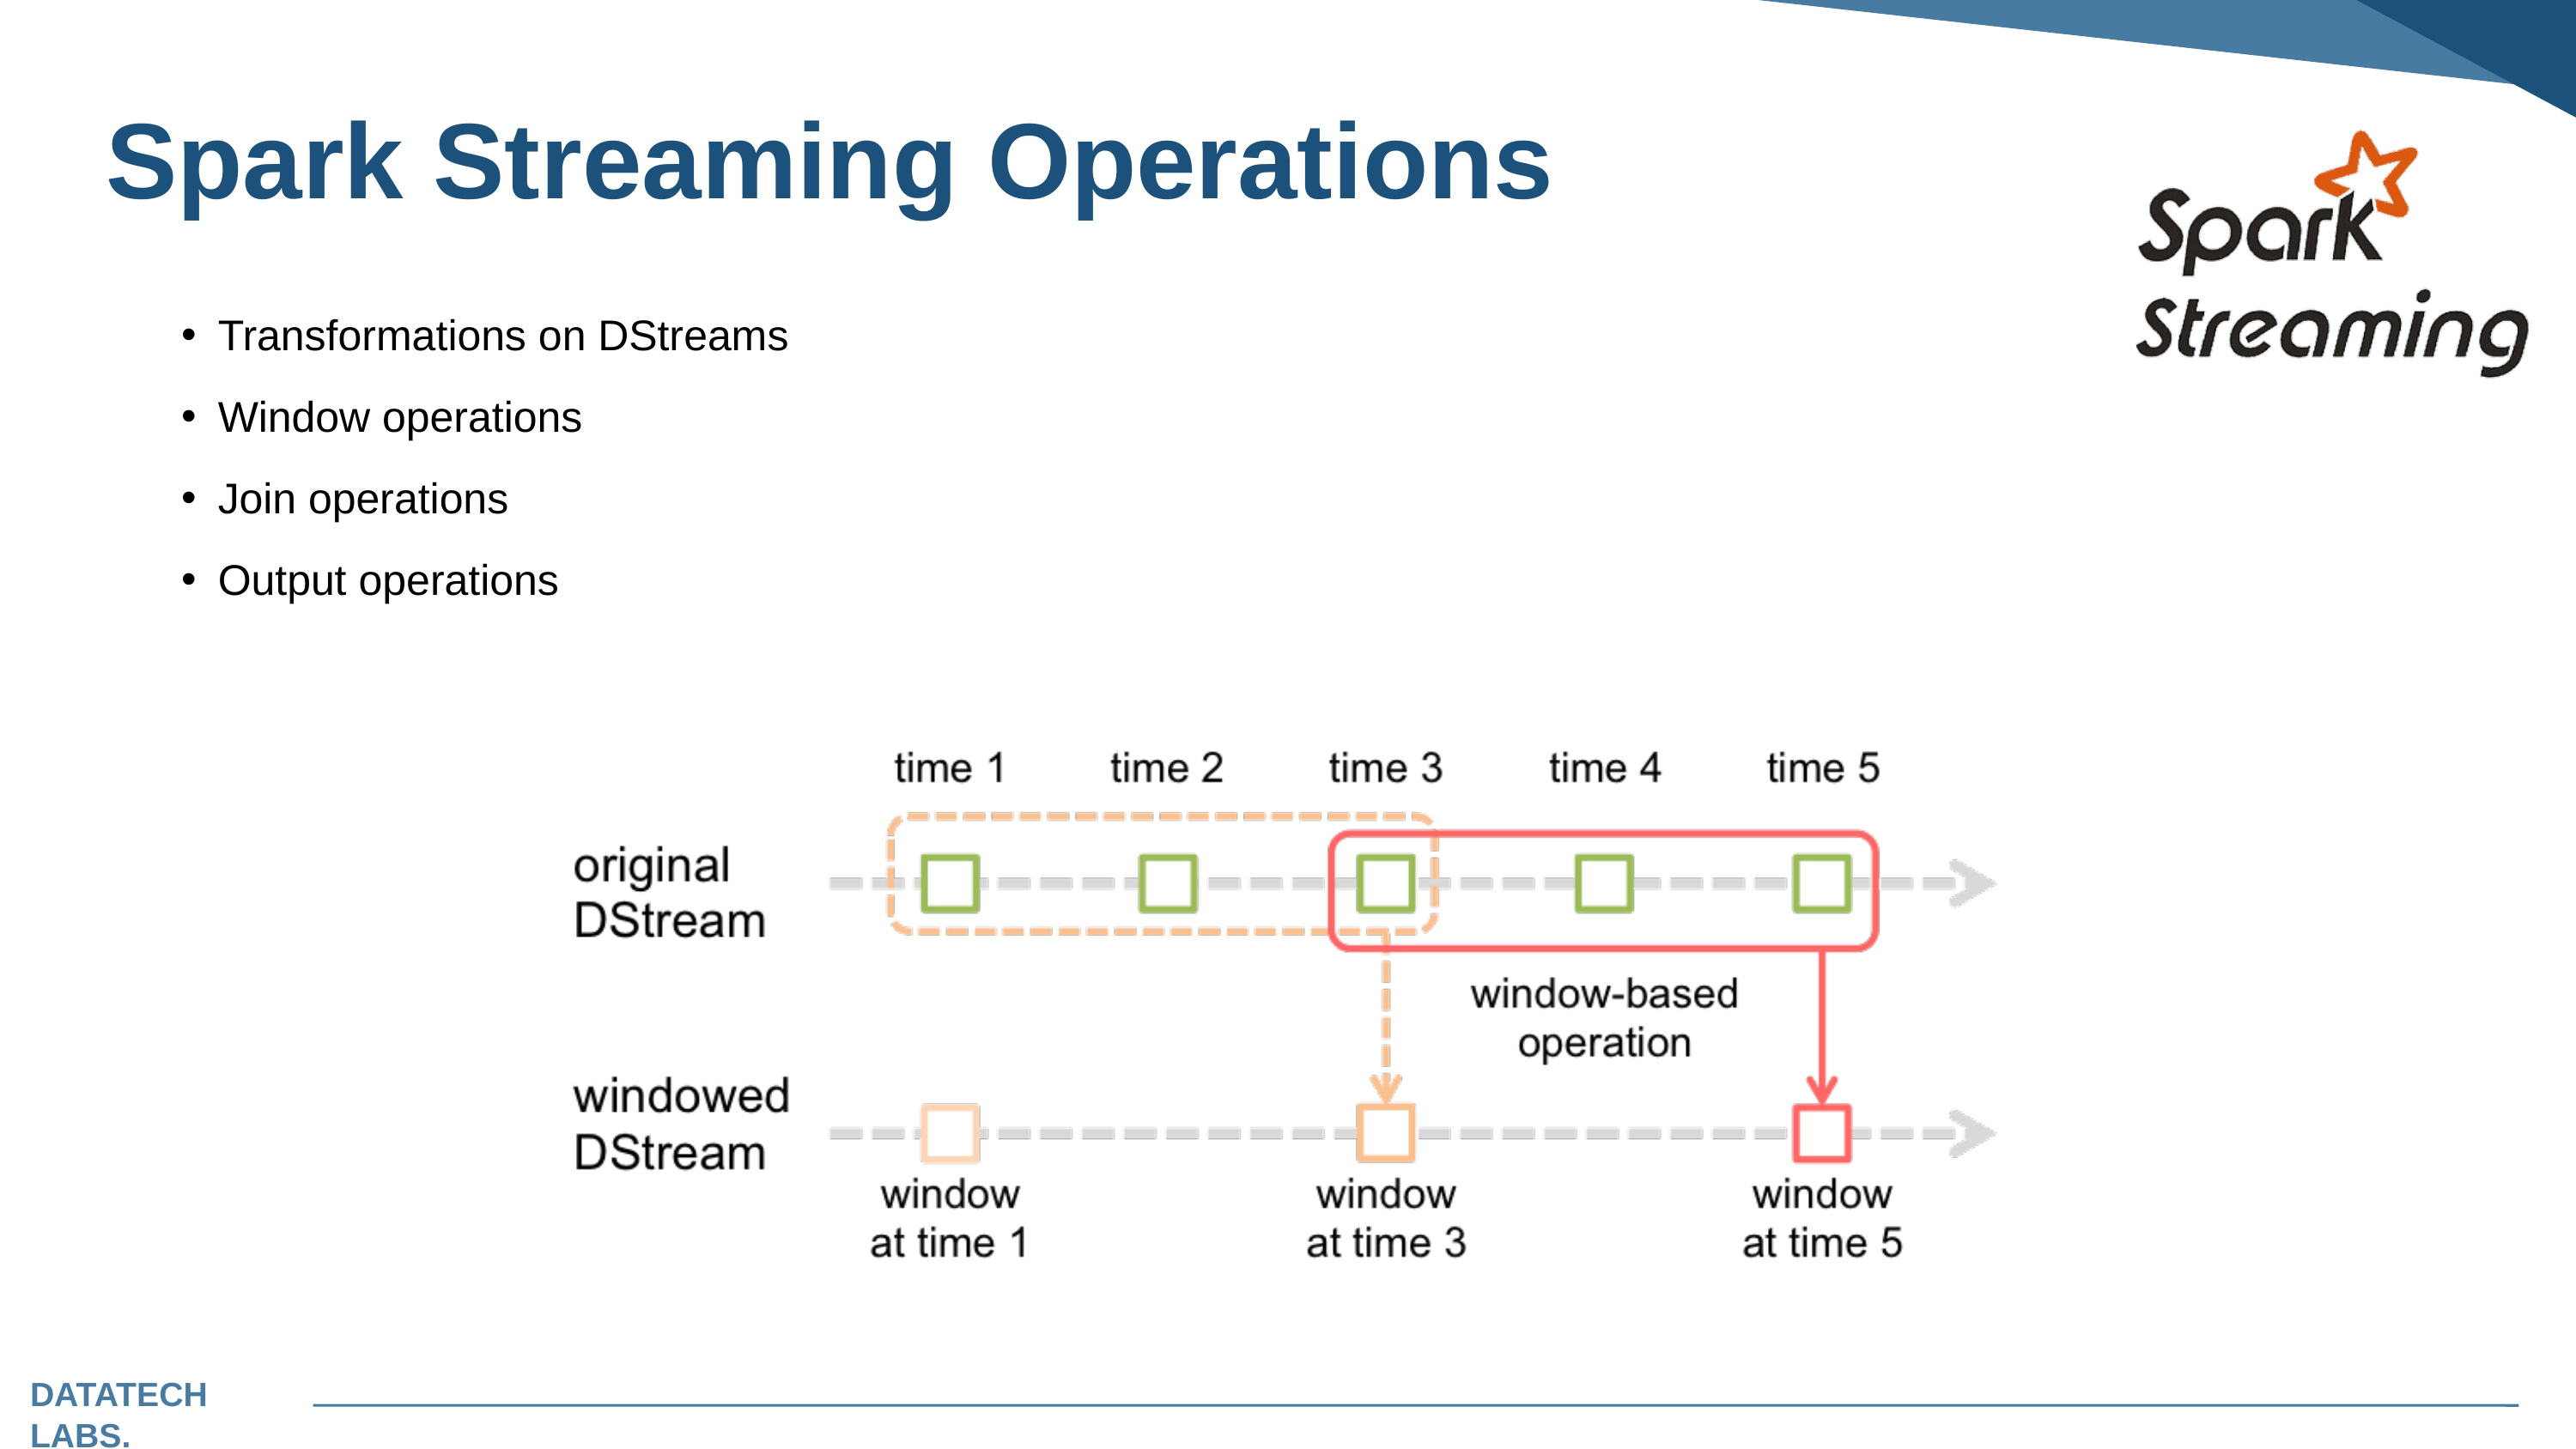

Spark Streaming Operations

Transformations on DStreams
Window operations
Join operations
Output operations

DATATECH LABS.